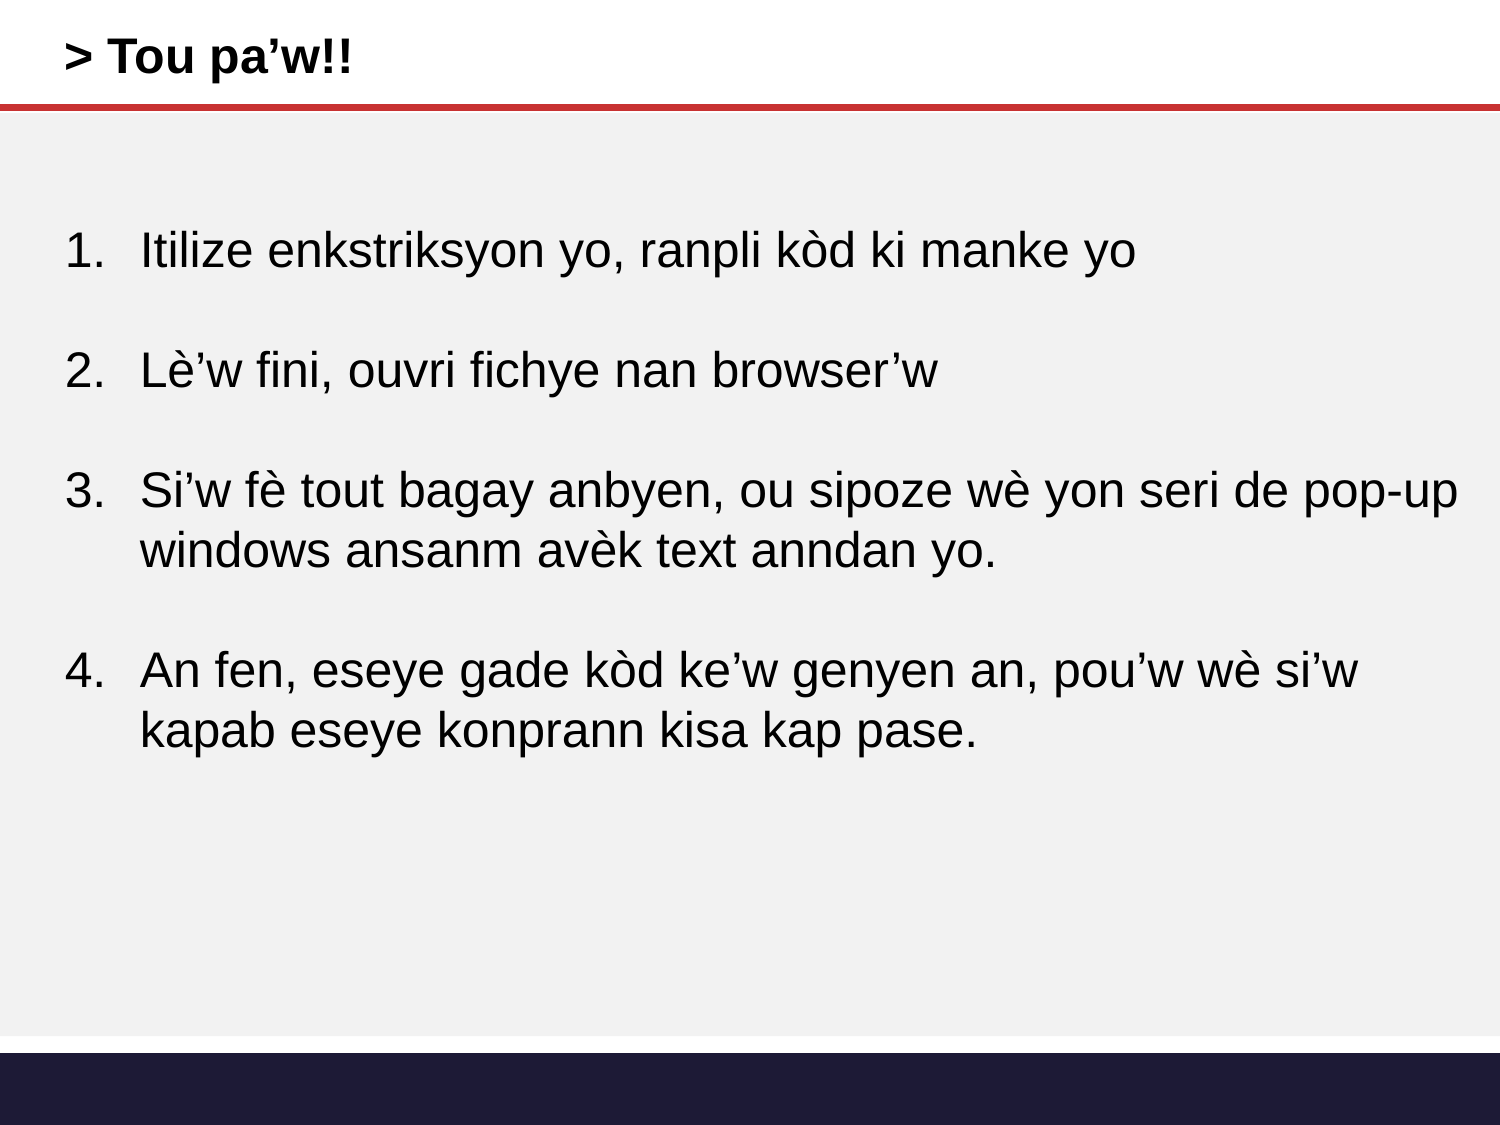

> Tou pa’w!!

Itilize enkstriksyon yo, ranpli kòd ki manke yo

Lè’w fini, ouvri fichye nan browser’w

Si’w fè tout bagay anbyen, ou sipoze wè yon seri de pop-up windows ansanm avèk text anndan yo.

An fen, eseye gade kòd ke’w genyen an, pou’w wè si’w kapab eseye konprann kisa kap pase.